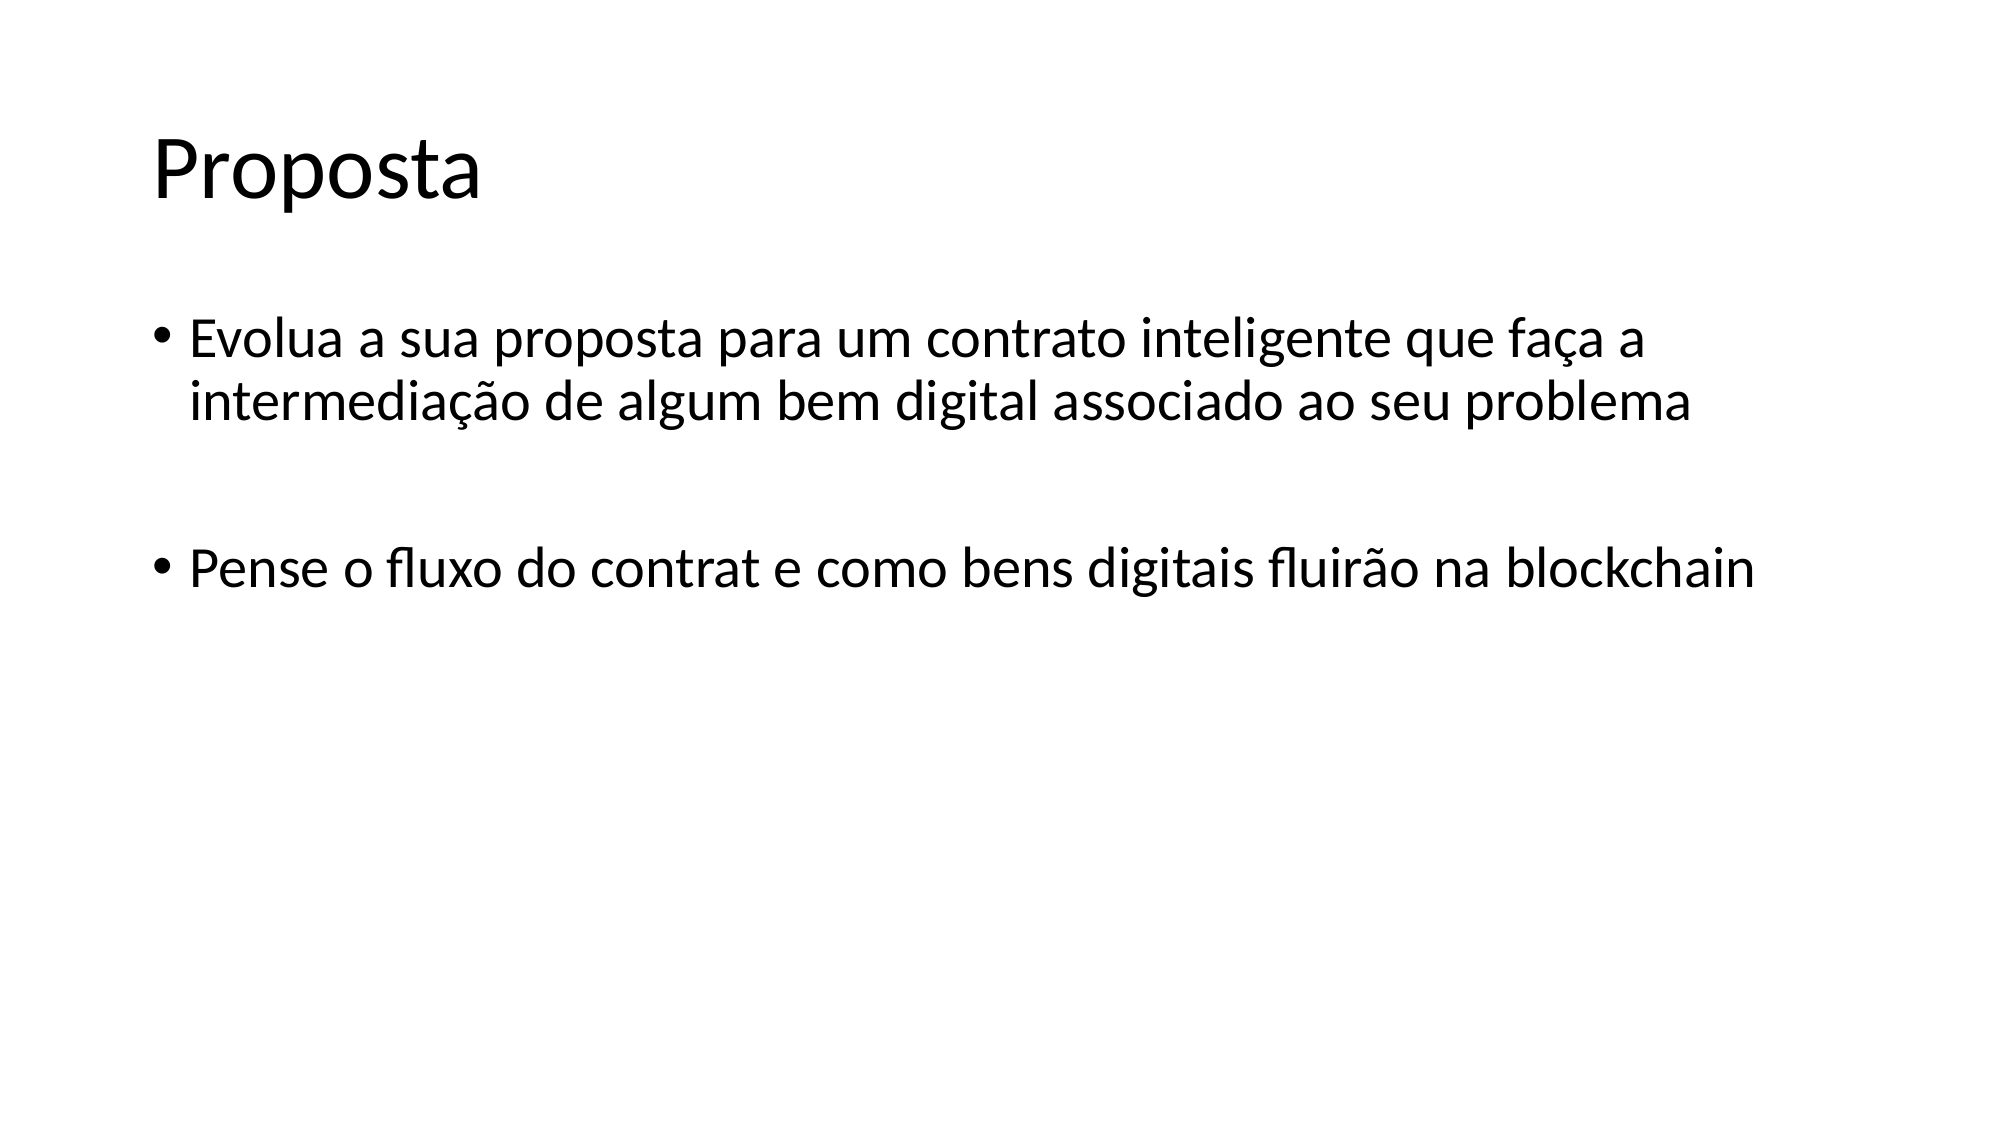

Proposta
Evolua a sua proposta para um contrato inteligente que faça a intermediação de algum bem digital associado ao seu problema

Pense o fluxo do contrat e como bens digitais fluirão na blockchain